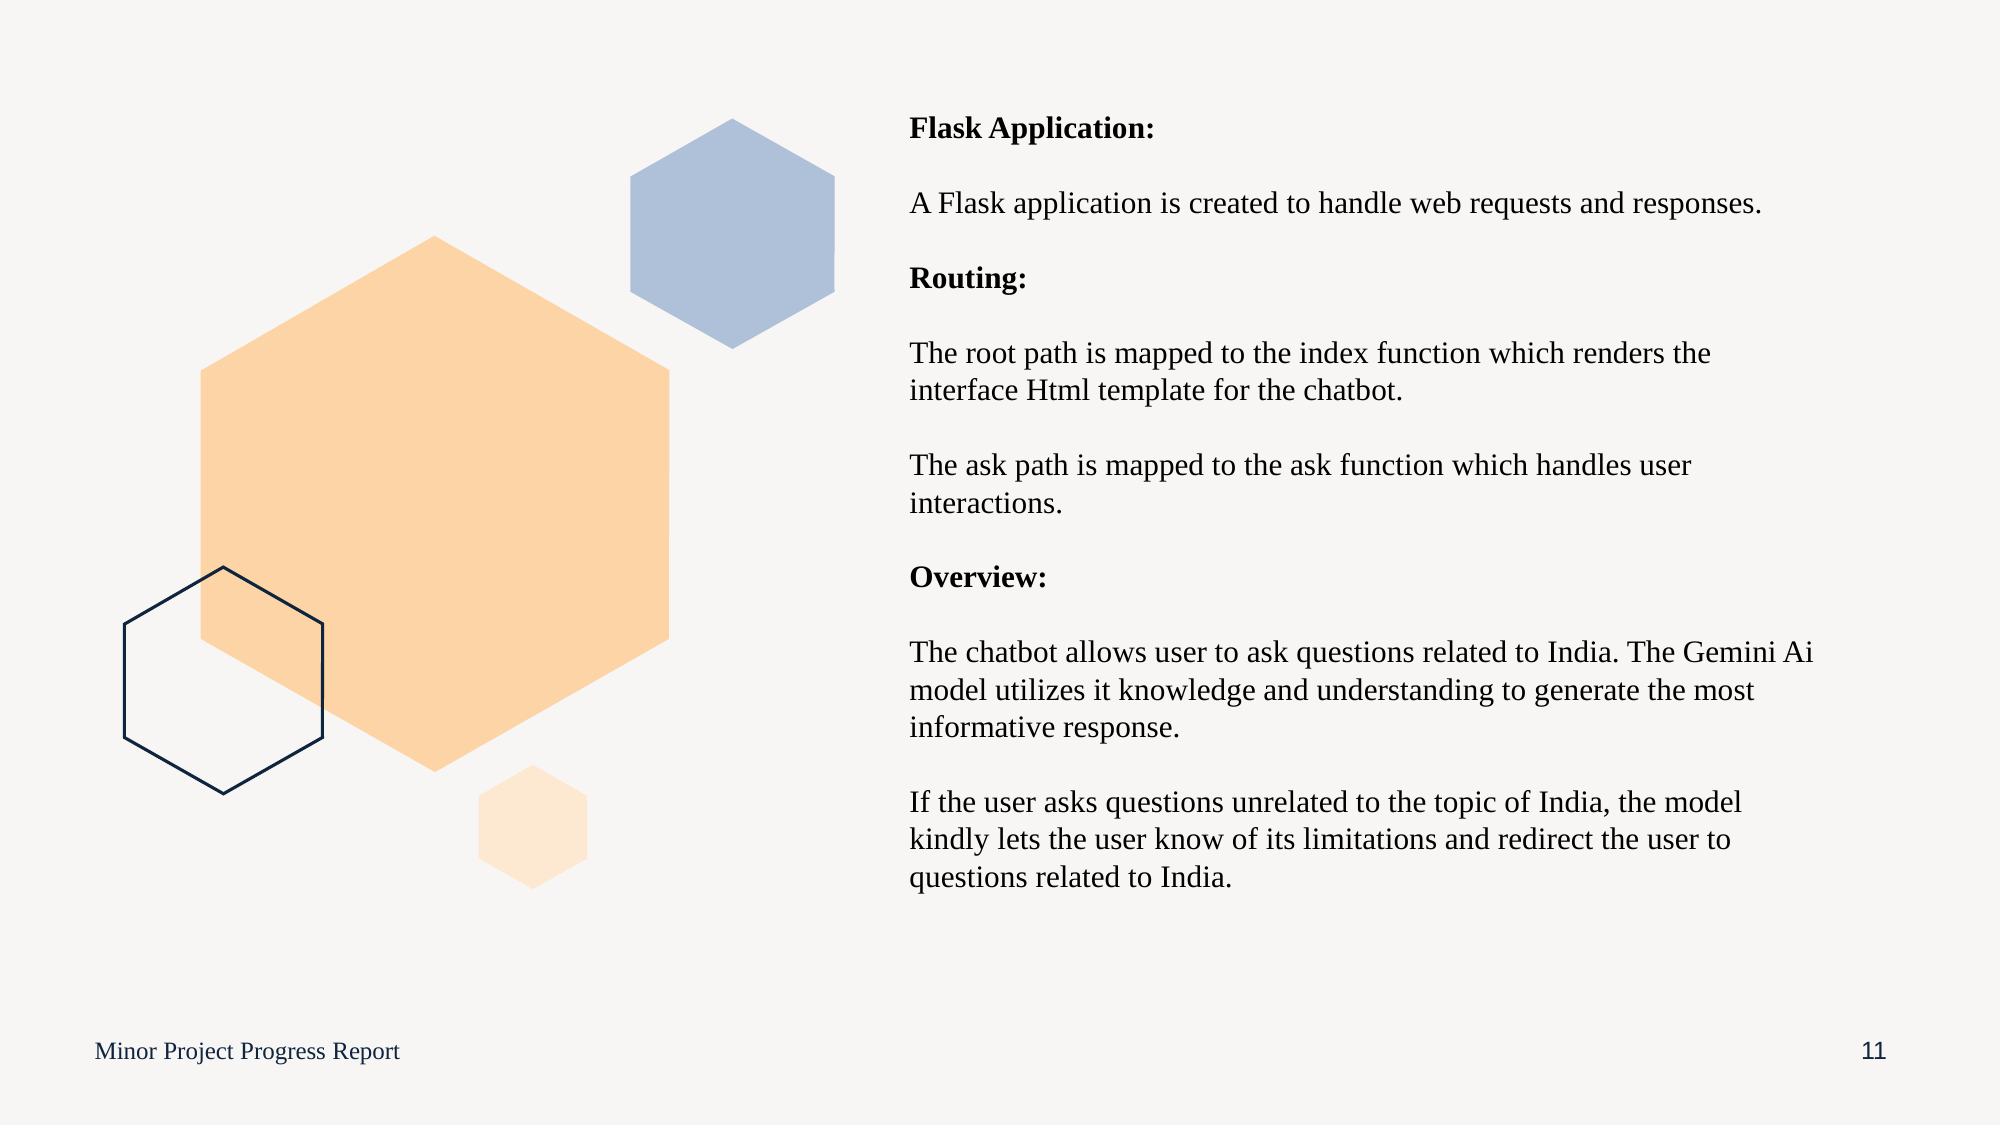

Flask Application:

A Flask application is created to handle web requests and responses.

Routing:

The root path is mapped to the index function which renders the interface Html template for the chatbot.

The ask path is mapped to the ask function which handles user interactions.

Overview:

The chatbot allows user to ask questions related to India. The Gemini Ai model utilizes it knowledge and understanding to generate the most informative response.

If the user asks questions unrelated to the topic of India, the model kindly lets the user know of its limitations and redirect the user to questions related to India.

Minor Project Progress Report
11